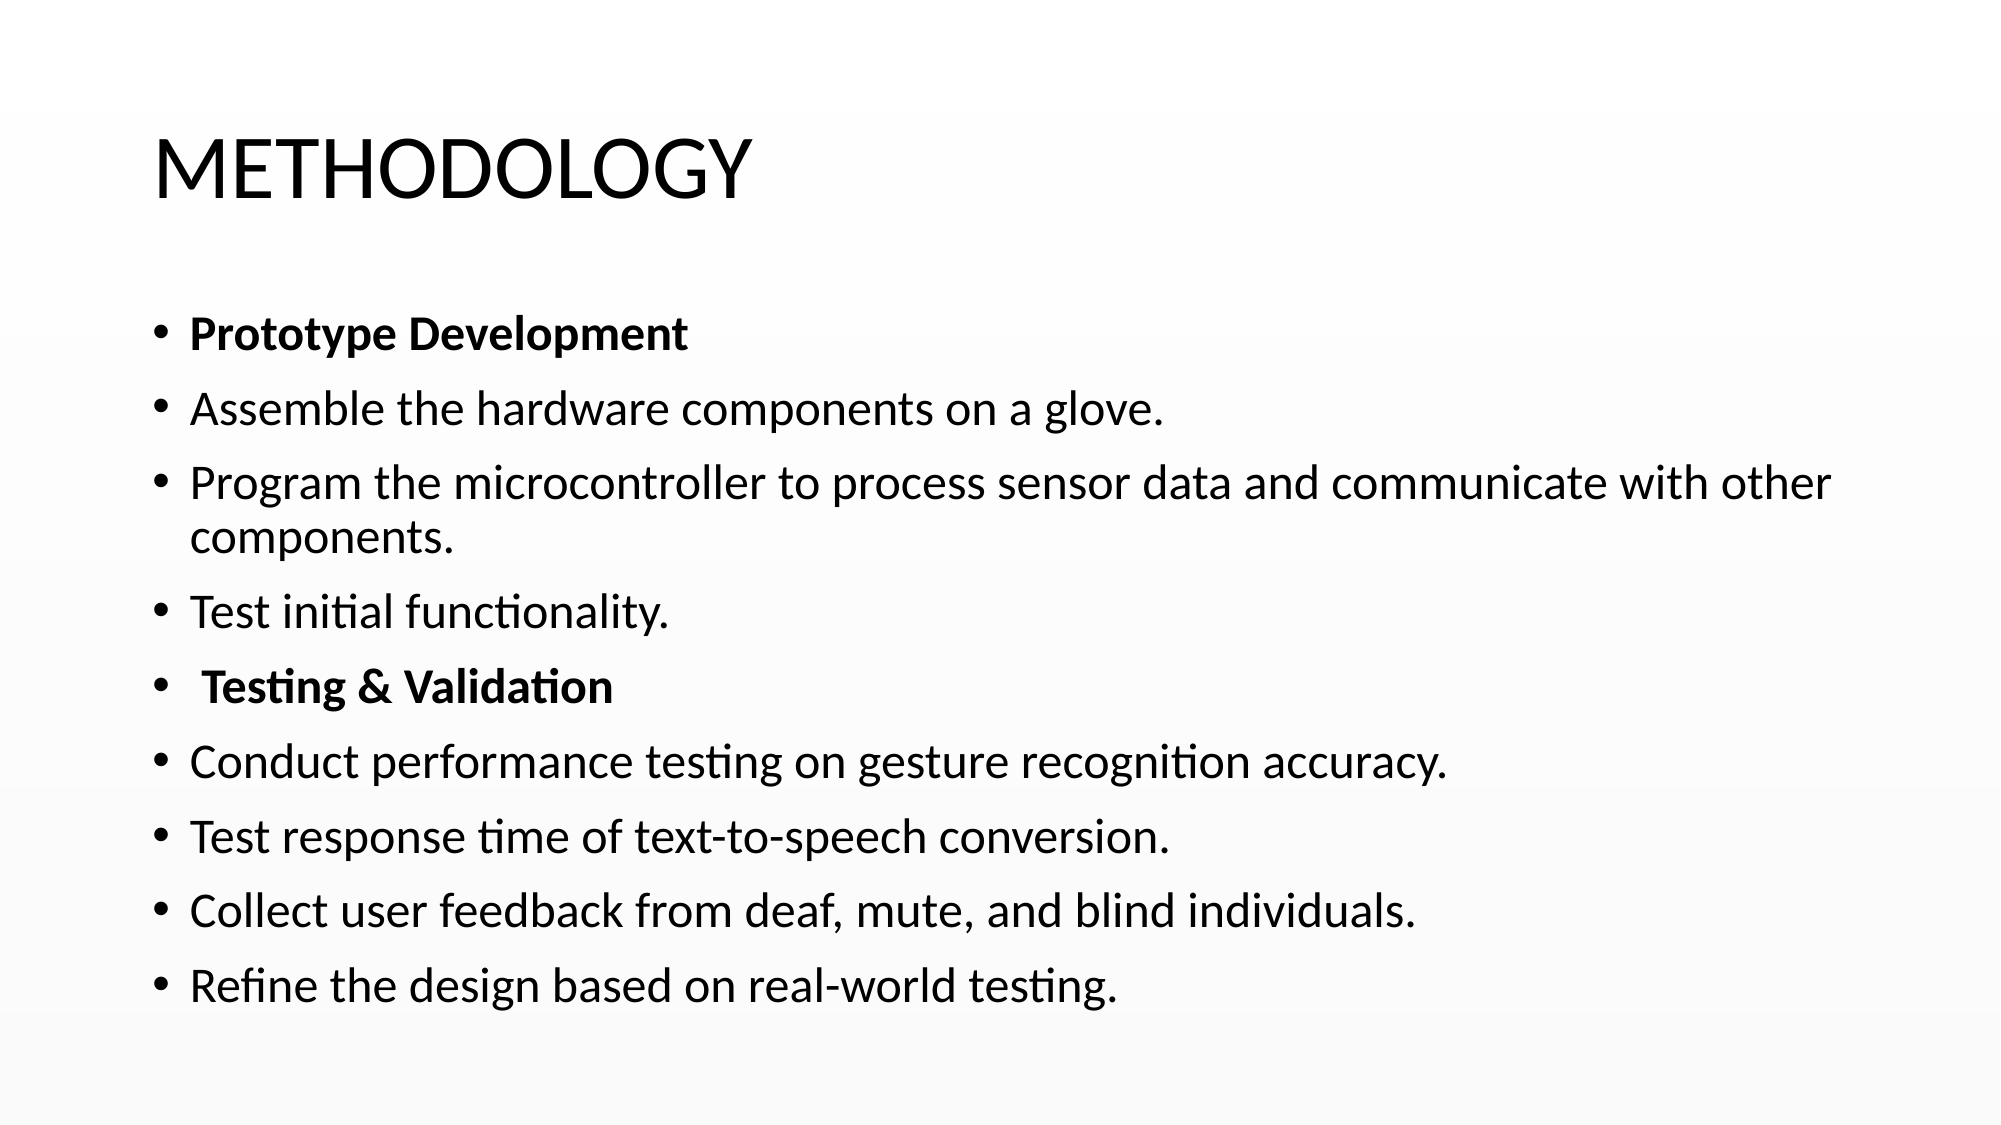

# METHODOLOGY
Prototype Development
Assemble the hardware components on a glove.
Program the microcontroller to process sensor data and communicate with other components.
Test initial functionality.
 Testing & Validation
Conduct performance testing on gesture recognition accuracy.
Test response time of text-to-speech conversion.
Collect user feedback from deaf, mute, and blind individuals.
Refine the design based on real-world testing.